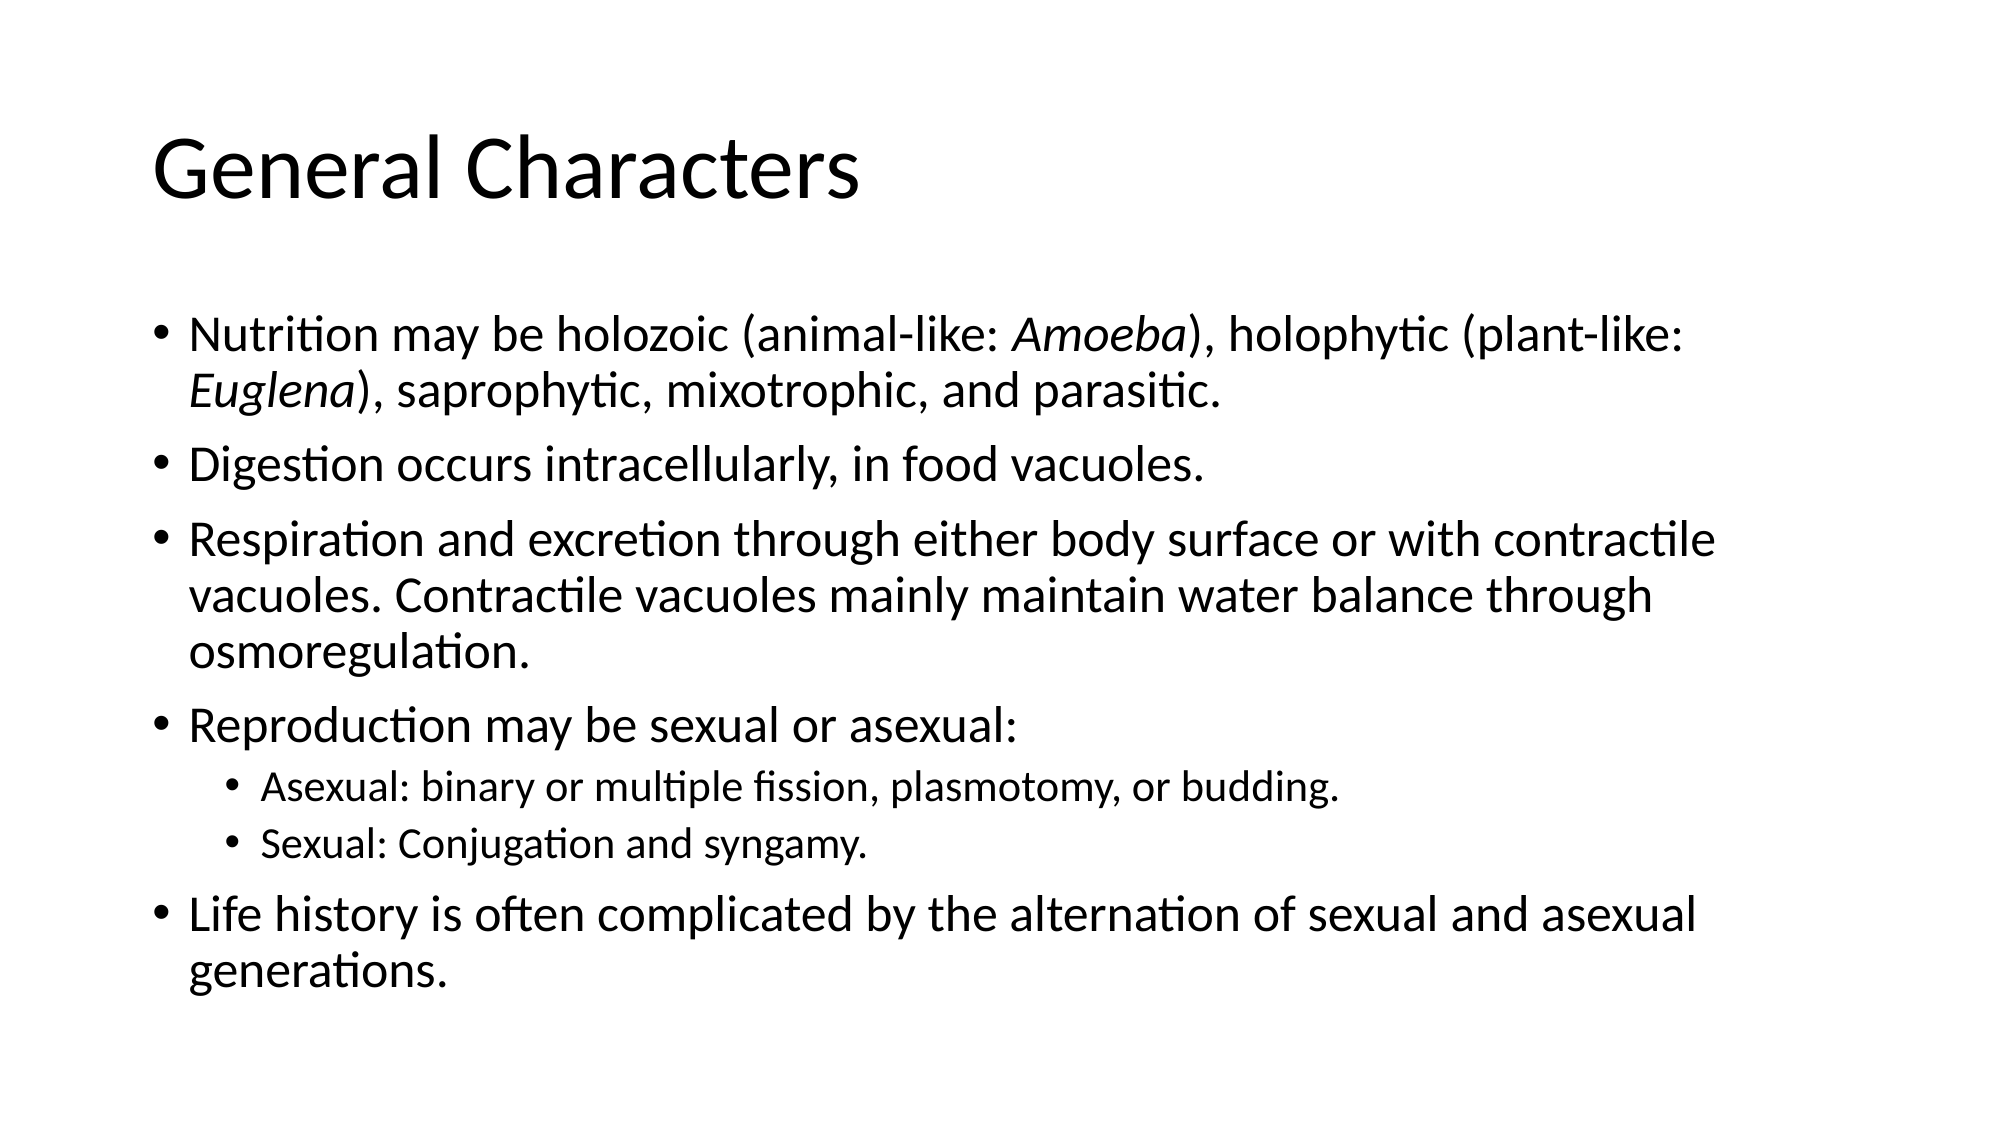

# General Characters
Nutrition may be holozoic (animal-like: Amoeba), holophytic (plant-like: Euglena), saprophytic, mixotrophic, and parasitic.
Digestion occurs intracellularly, in food vacuoles.
Respiration and excretion through either body surface or with contractile vacuoles. Contractile vacuoles mainly maintain water balance through osmoregulation.
Reproduction may be sexual or asexual:
Asexual: binary or multiple fission, plasmotomy, or budding.
Sexual: Conjugation and syngamy.
Life history is often complicated by the alternation of sexual and asexual generations.